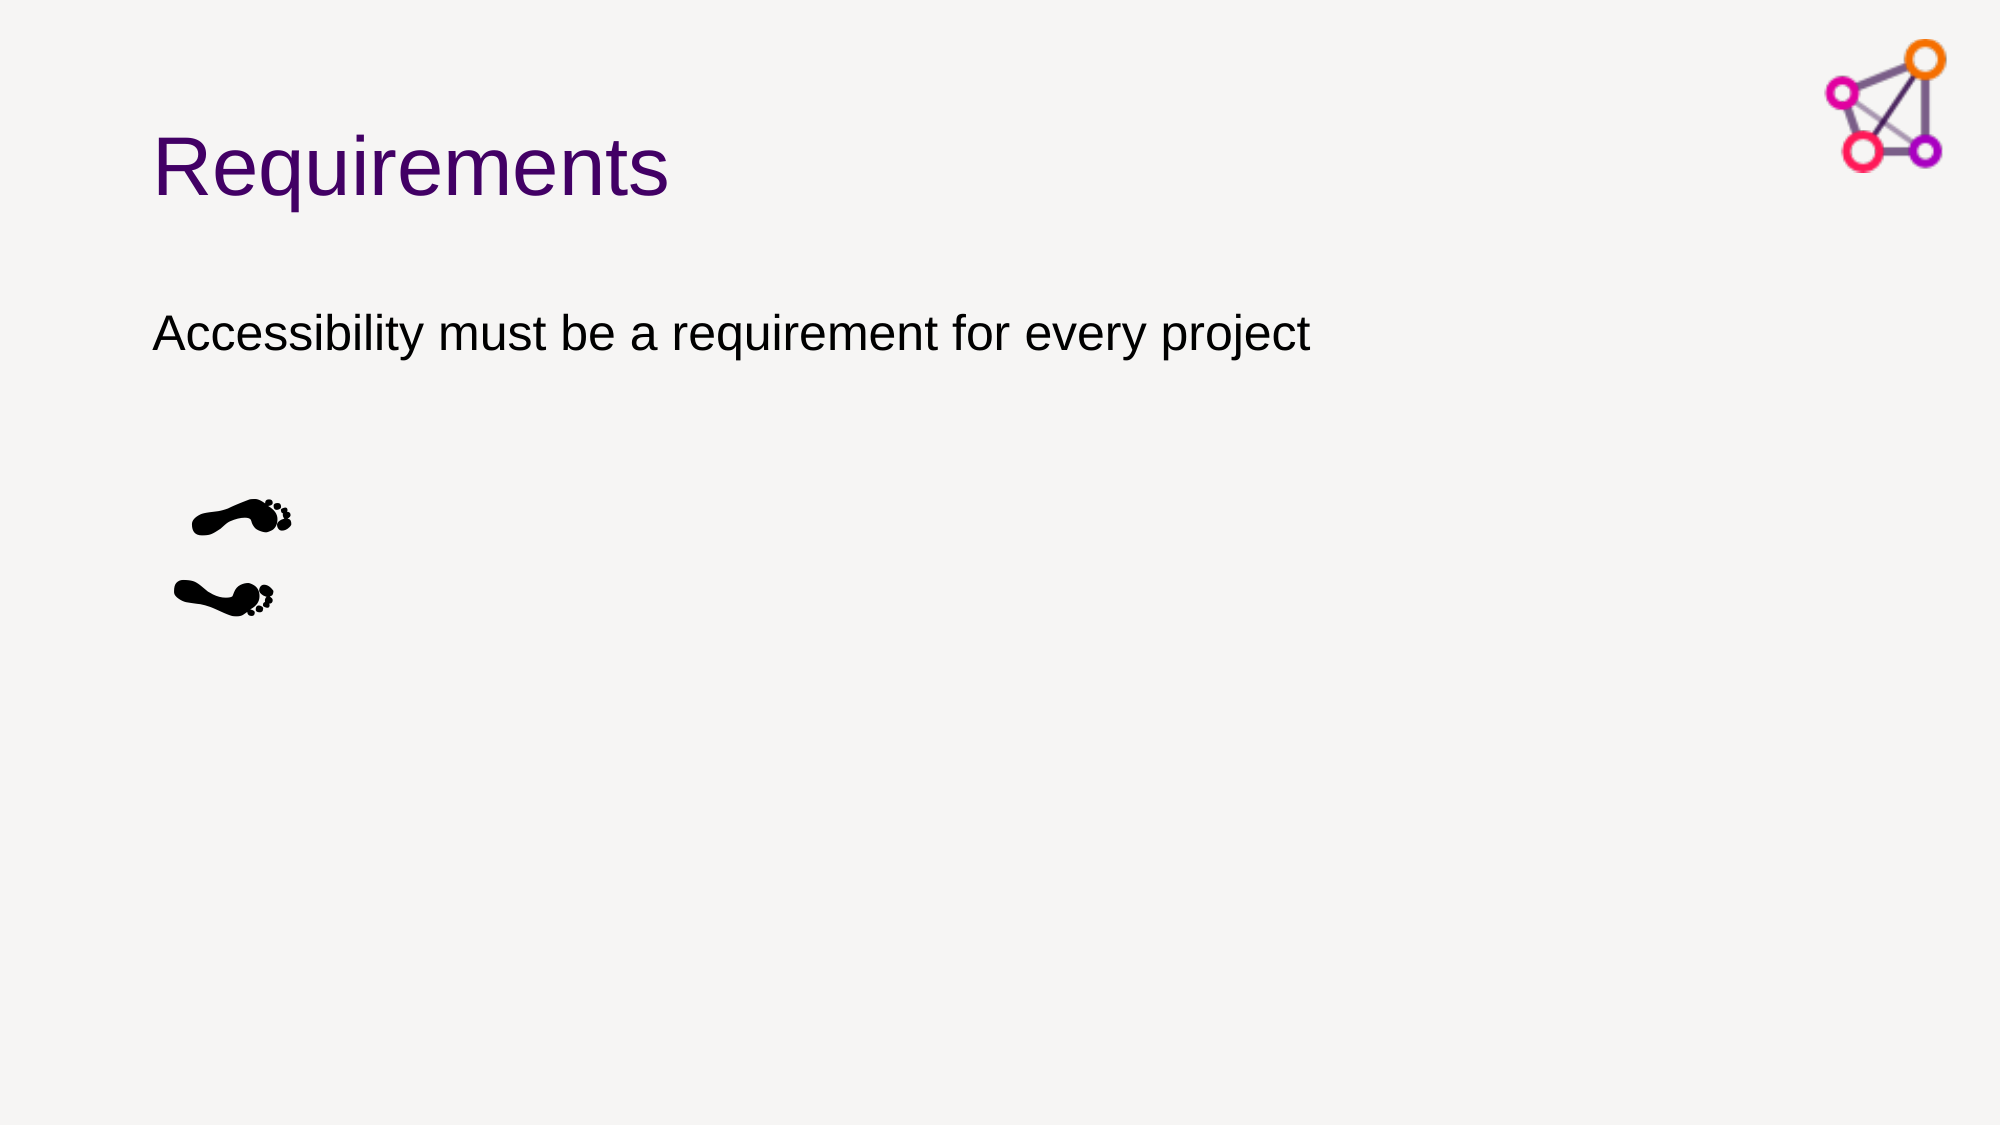

# Requirements
Accessibility must be a requirement for every project

👣